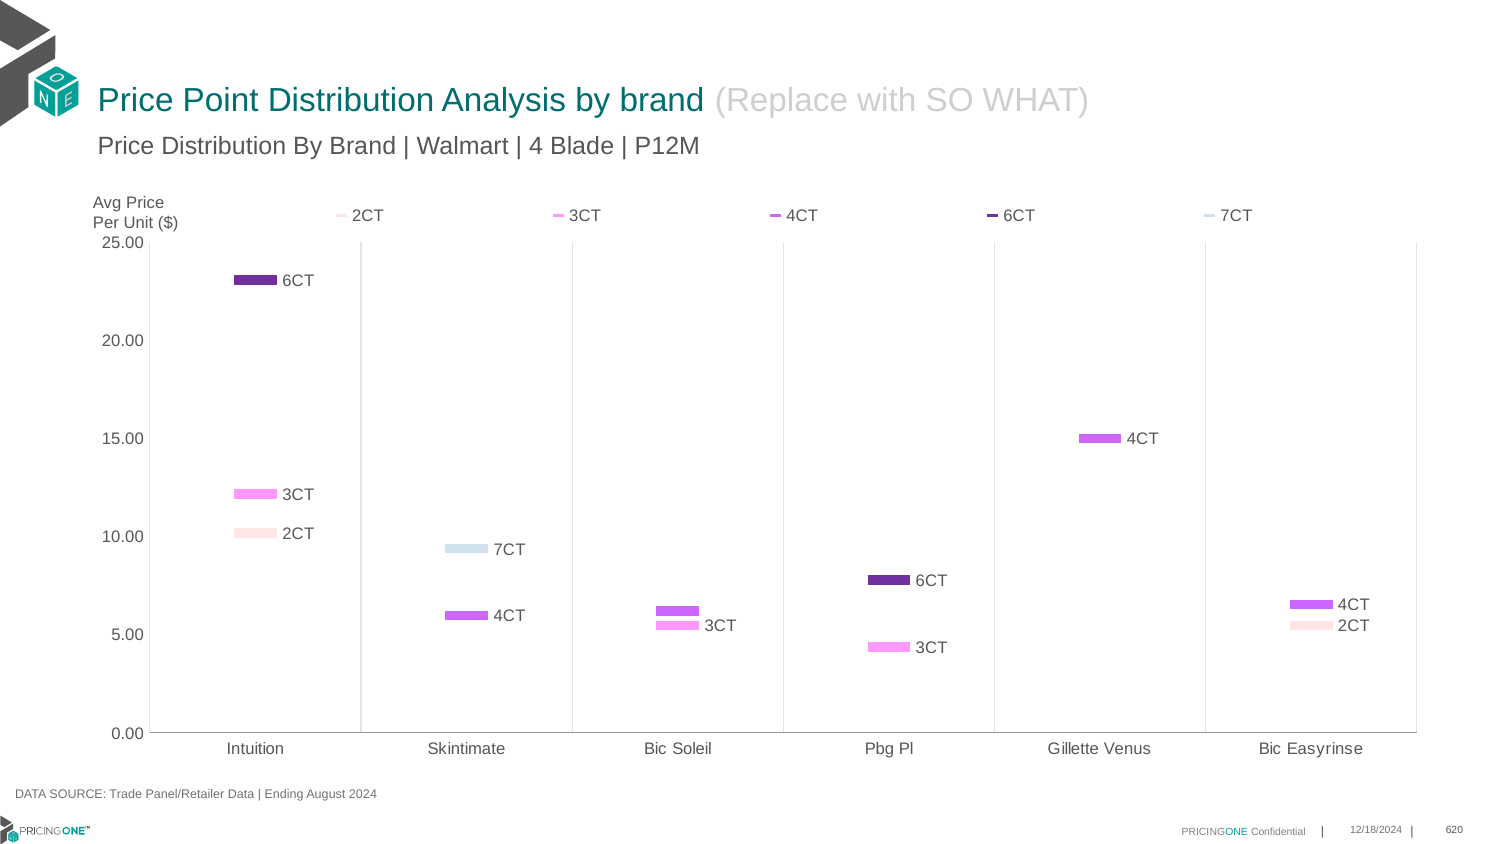

# Price Point Distribution Analysis by brand (Replace with SO WHAT)
Price Distribution By Brand | Walmart | 4 Blade | P12M

### Chart

| Category | 2CT | 3CT | 4CT | 6CT | 7CT |
|---|---|---|---|---|---|
| Intuition | 10.178958269193092 | 12.166276010840331 | None | 23.058122603951638 | None |
| Skintimate | None | None | 5.972146693314253 | None | 9.375074873301353 |
| Bic Soleil | None | 5.455452180475018 | 6.207845650149684 | None | None |
| Pbg Pl | None | 4.357465844358842 | None | 7.778150704786752 | None |
| Gillette Venus | None | None | 14.987760649925775 | None | None |
| Bic Easyrinse | 5.454585735697953 | None | 6.534279805692176 | None | None |
Avg Price
Per Unit ($)
DATA SOURCE: Trade Panel/Retailer Data | Ending August 2024
12/18/2024
620